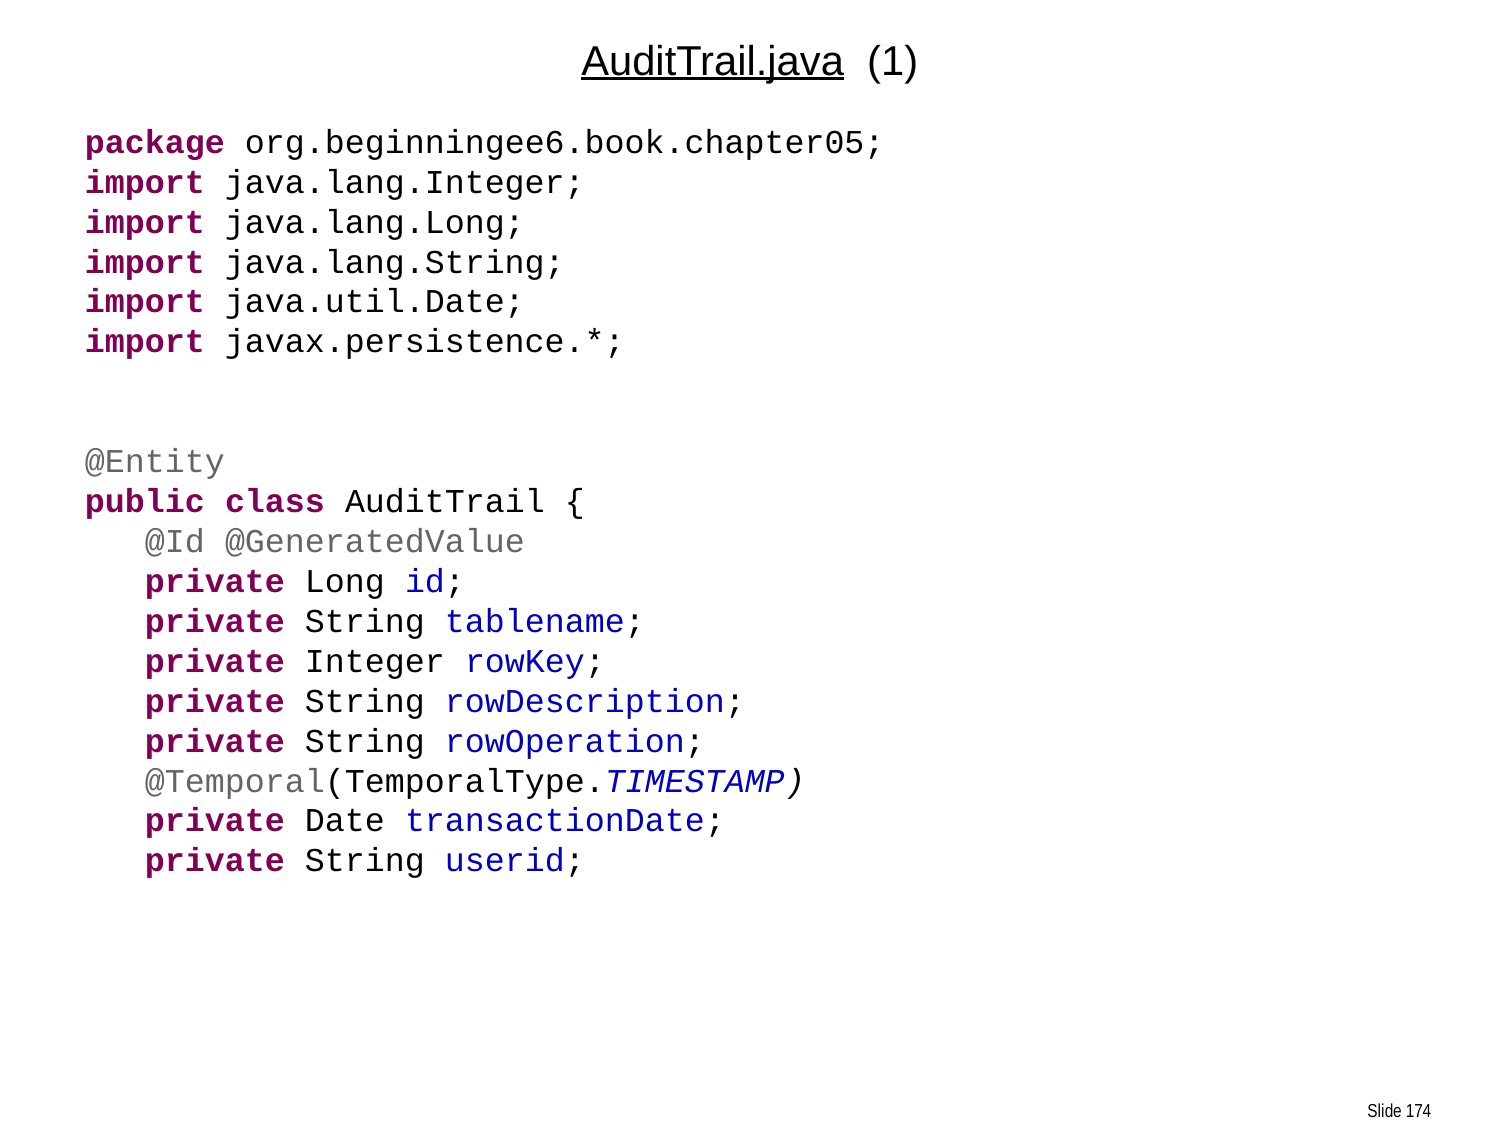

174
# AuditTrail.java  (1)
package org.beginningee6.book.chapter05;
import java.lang.Integer;
import java.lang.Long;
import java.lang.String;
import java.util.Date;
import javax.persistence.*;

@Entity
public class AuditTrail {
   @Id @GeneratedValue
   private Long id;
   private String tablename;
   private Integer rowKey;
   private String rowDescription;
   private String rowOperation;
   @Temporal(TemporalType.TIMESTAMP)
   private Date transactionDate;
   private String userid;